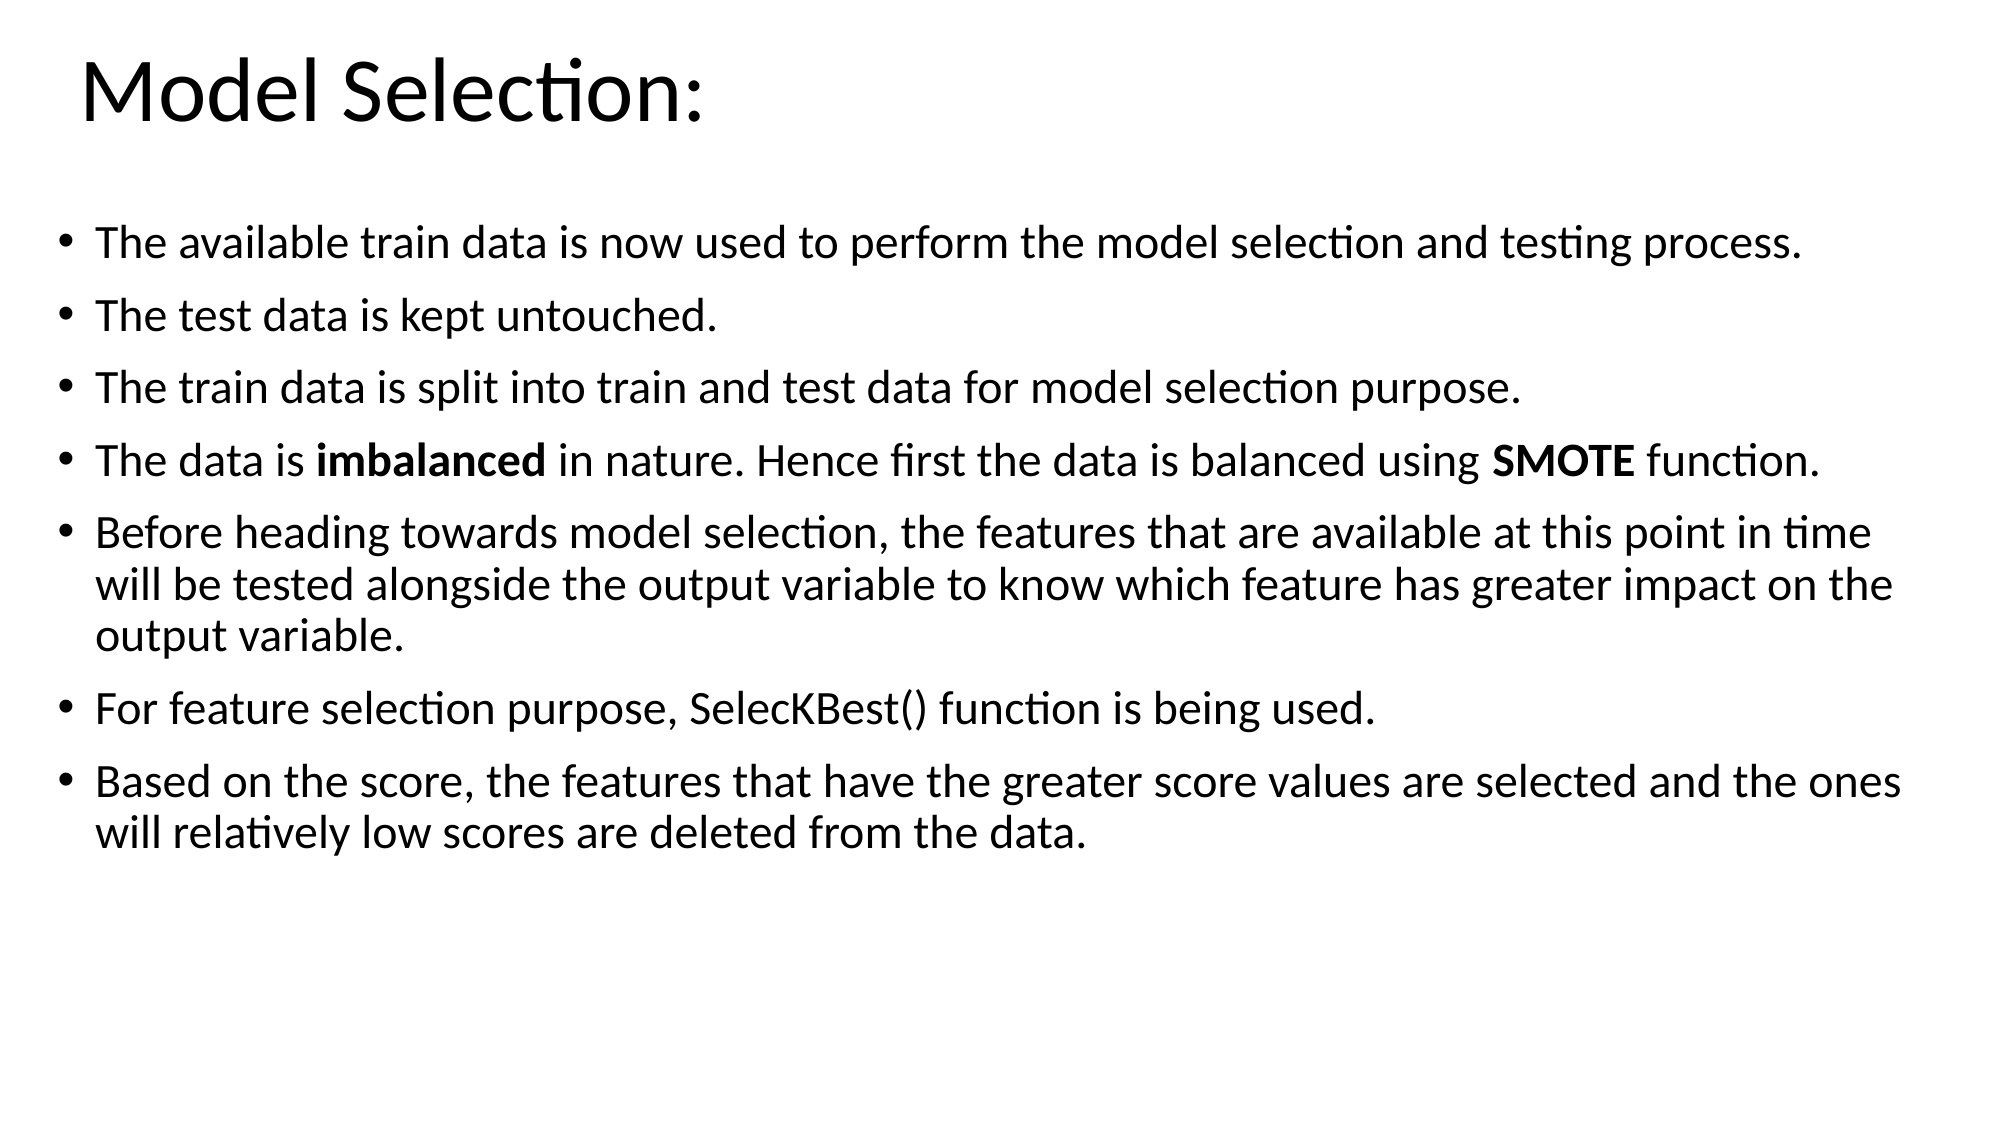

# Model Selection:
The available train data is now used to perform the model selection and testing process.
The test data is kept untouched.
The train data is split into train and test data for model selection purpose.
The data is imbalanced in nature. Hence first the data is balanced using SMOTE function.
Before heading towards model selection, the features that are available at this point in time will be tested alongside the output variable to know which feature has greater impact on the output variable.
For feature selection purpose, SelecKBest() function is being used.
Based on the score, the features that have the greater score values are selected and the ones will relatively low scores are deleted from the data.